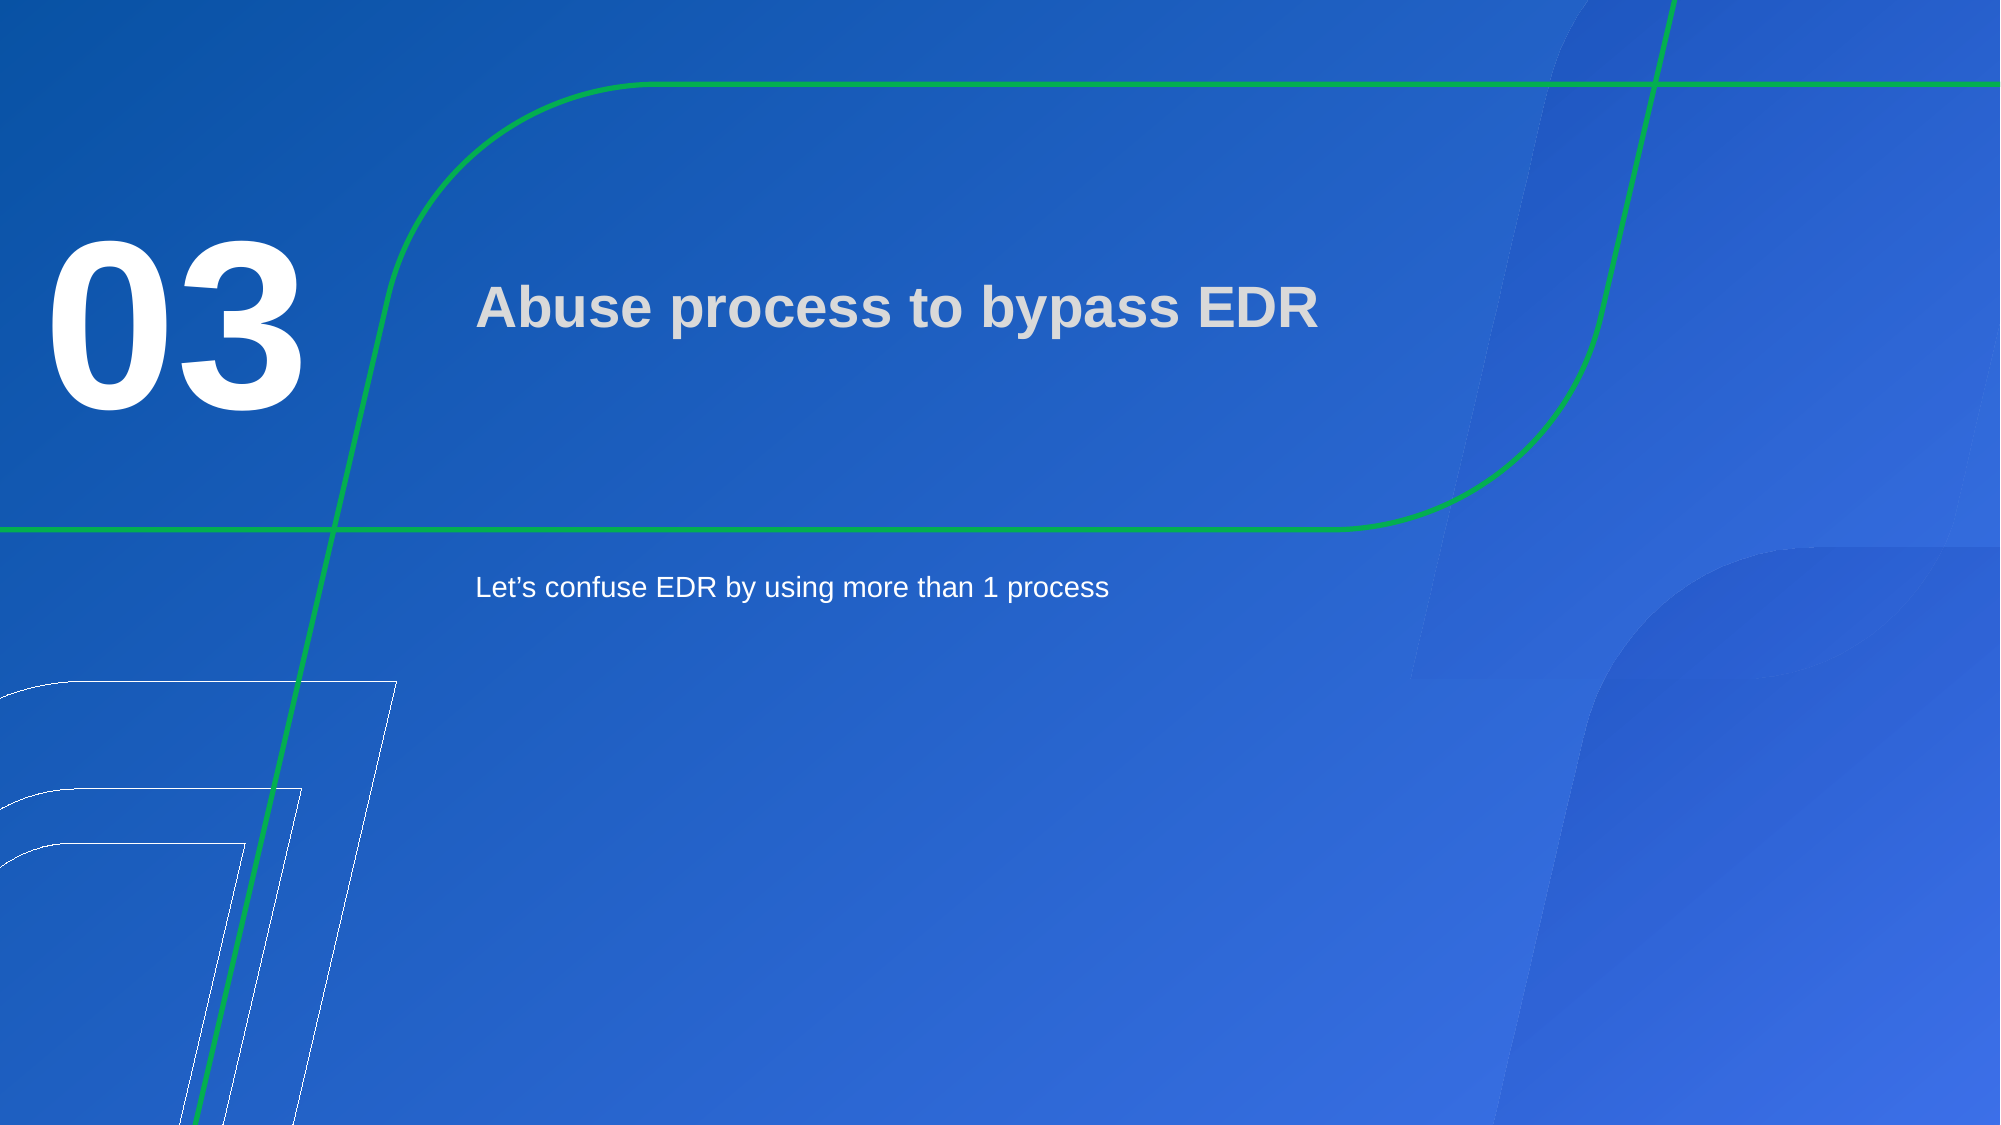

# 03
Abuse process to bypass EDR
Let’s confuse EDR by using more than 1 process